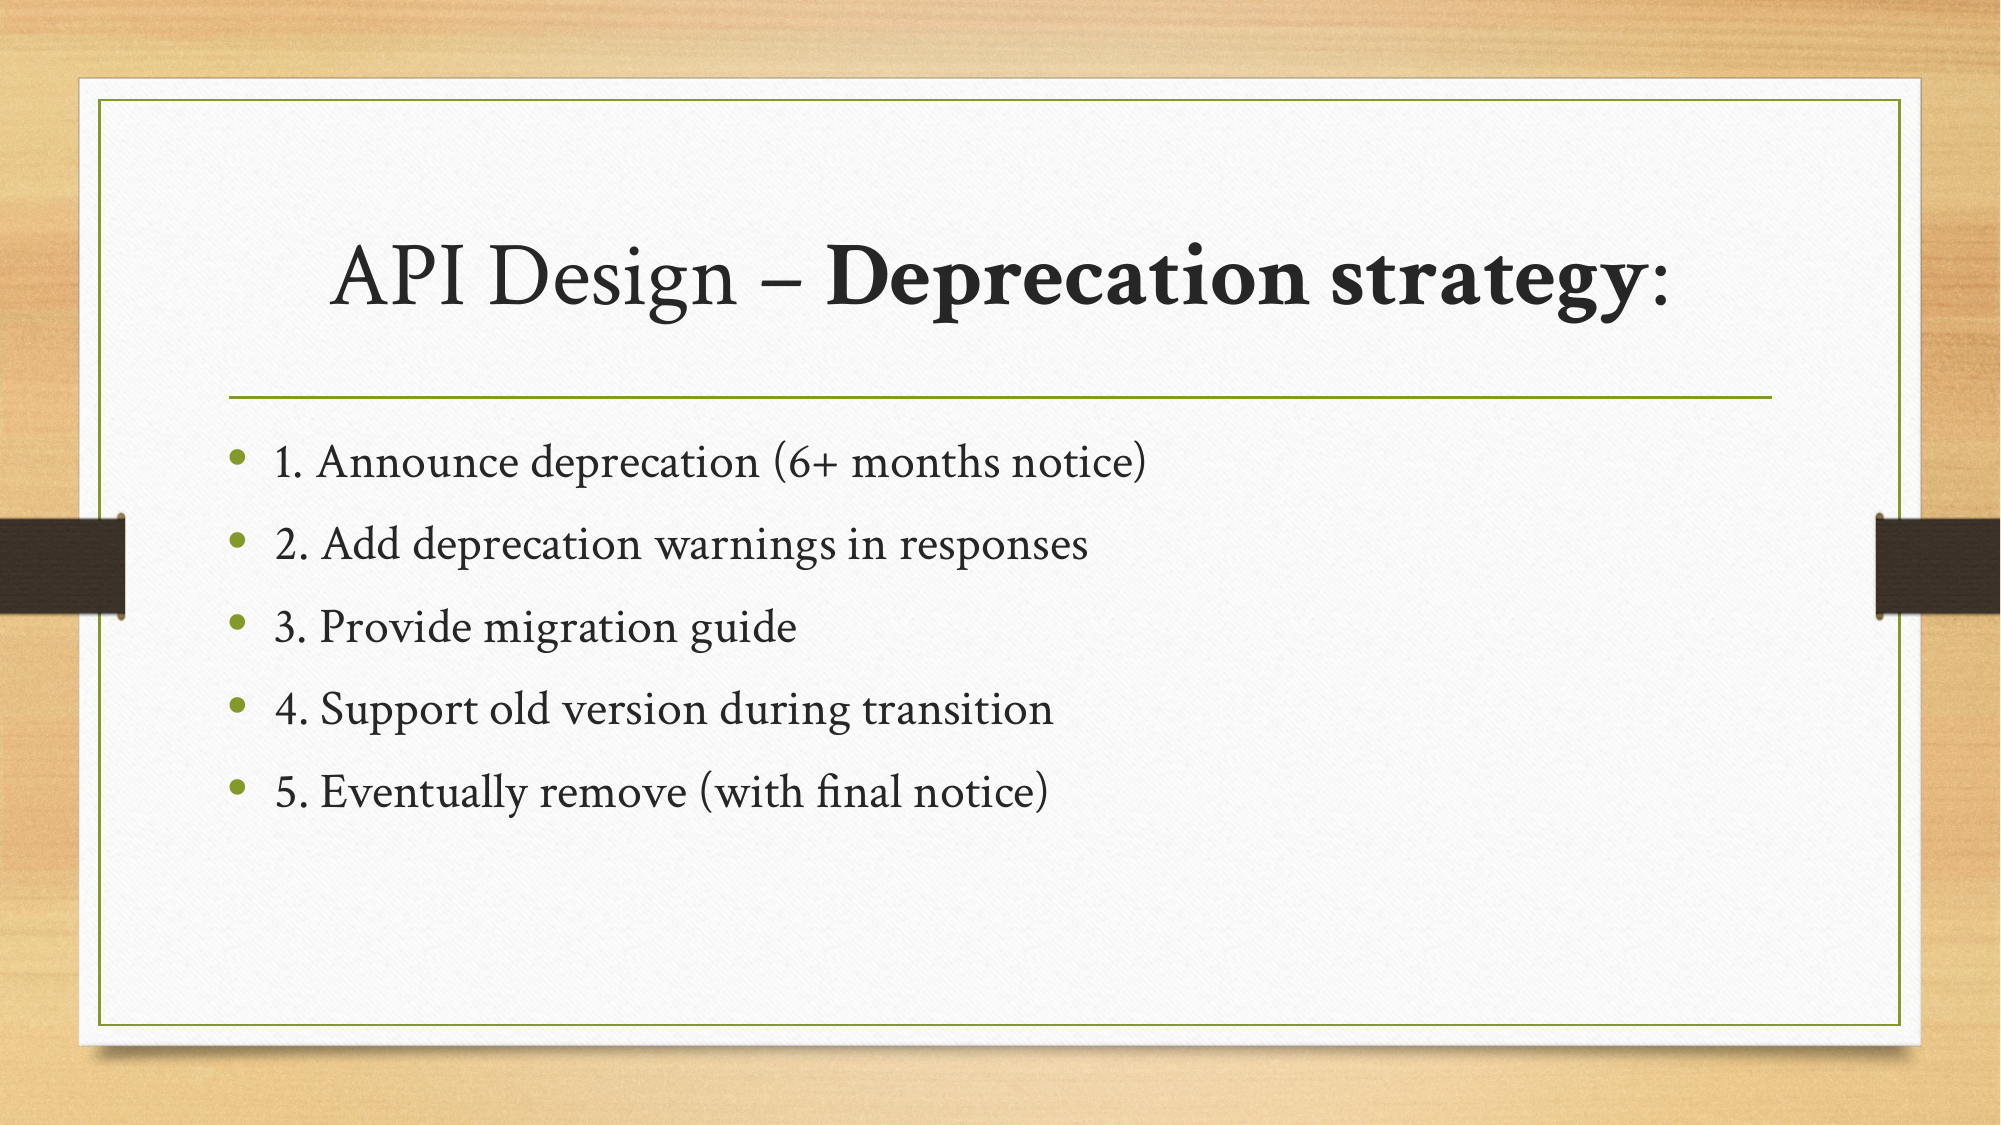

# API Design – Deprecation strategy:
1. Announce deprecation (6+ months notice)
2. Add deprecation warnings in responses
3. Provide migration guide
4. Support old version during transition
5. Eventually remove (with final notice)